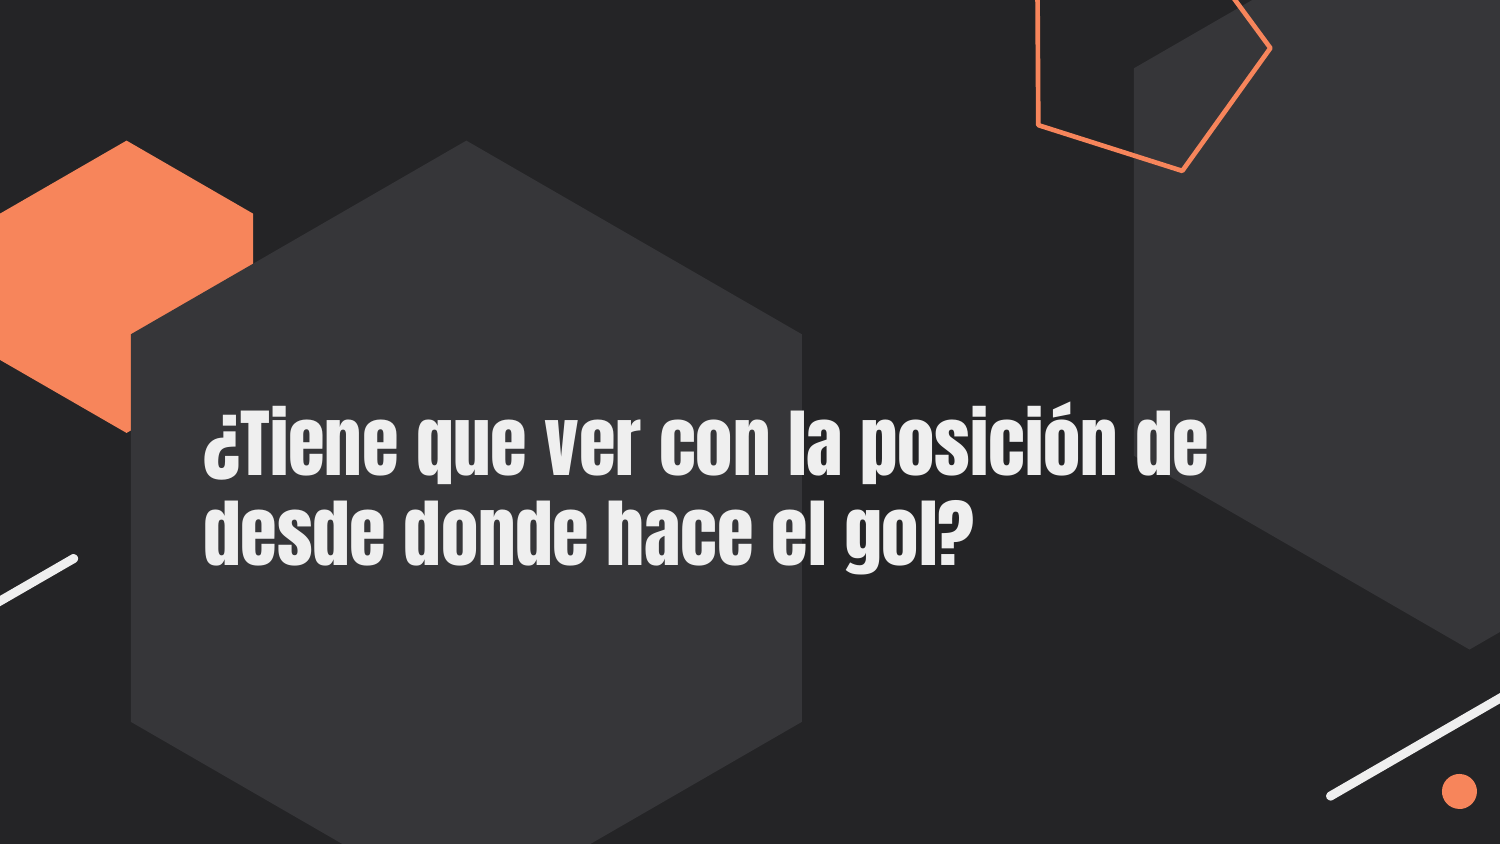

# ¿Tiene que ver con la posición de desde donde hace el gol?